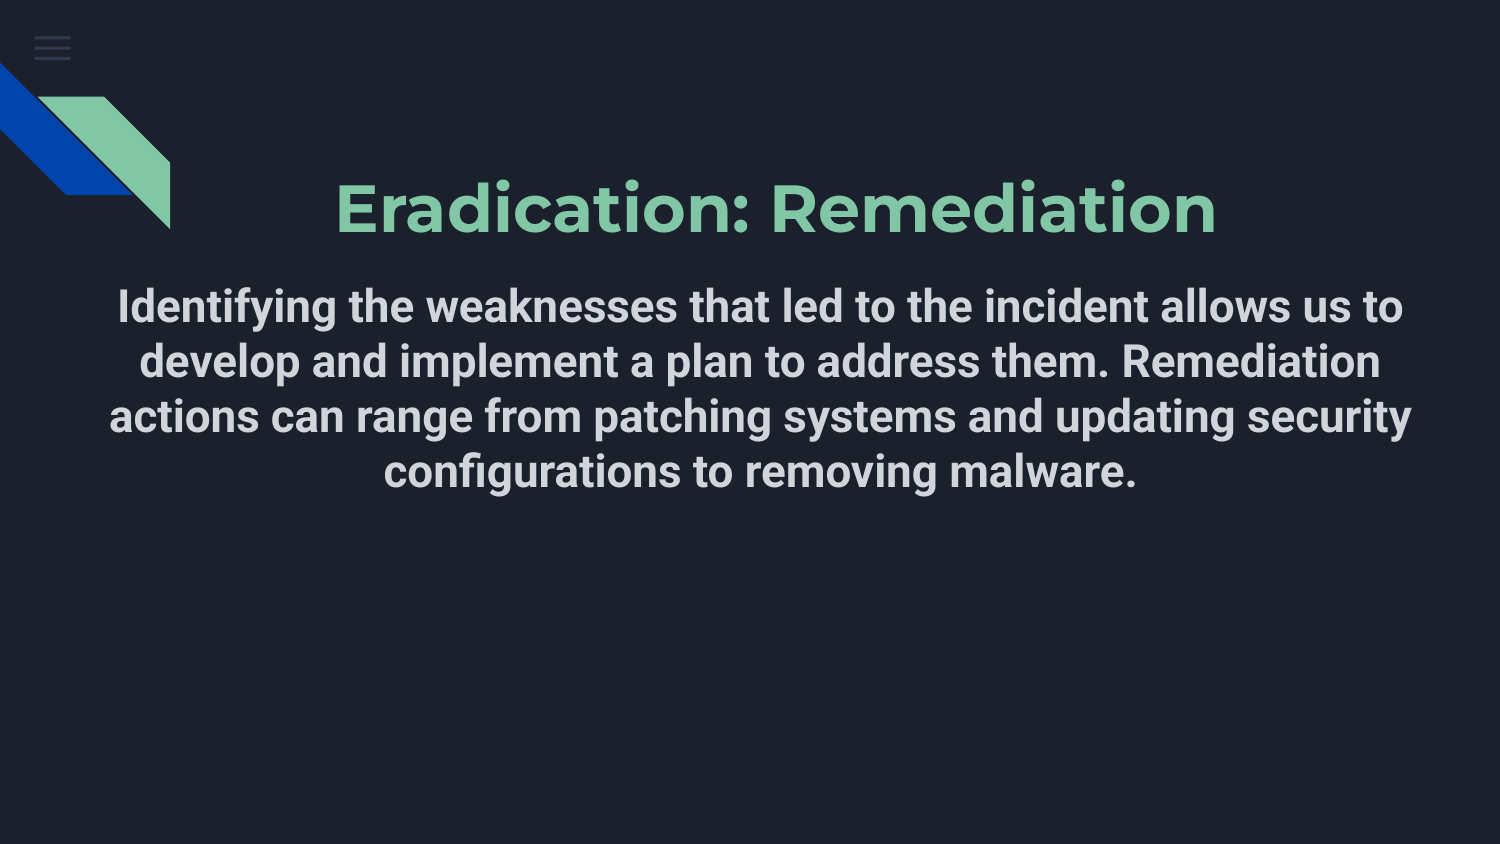

# Eradication: Remediation
Identifying the weaknesses that led to the incident allows us to develop and implement a plan to address them. Remediation actions can range from patching systems and updating security configurations to removing malware.